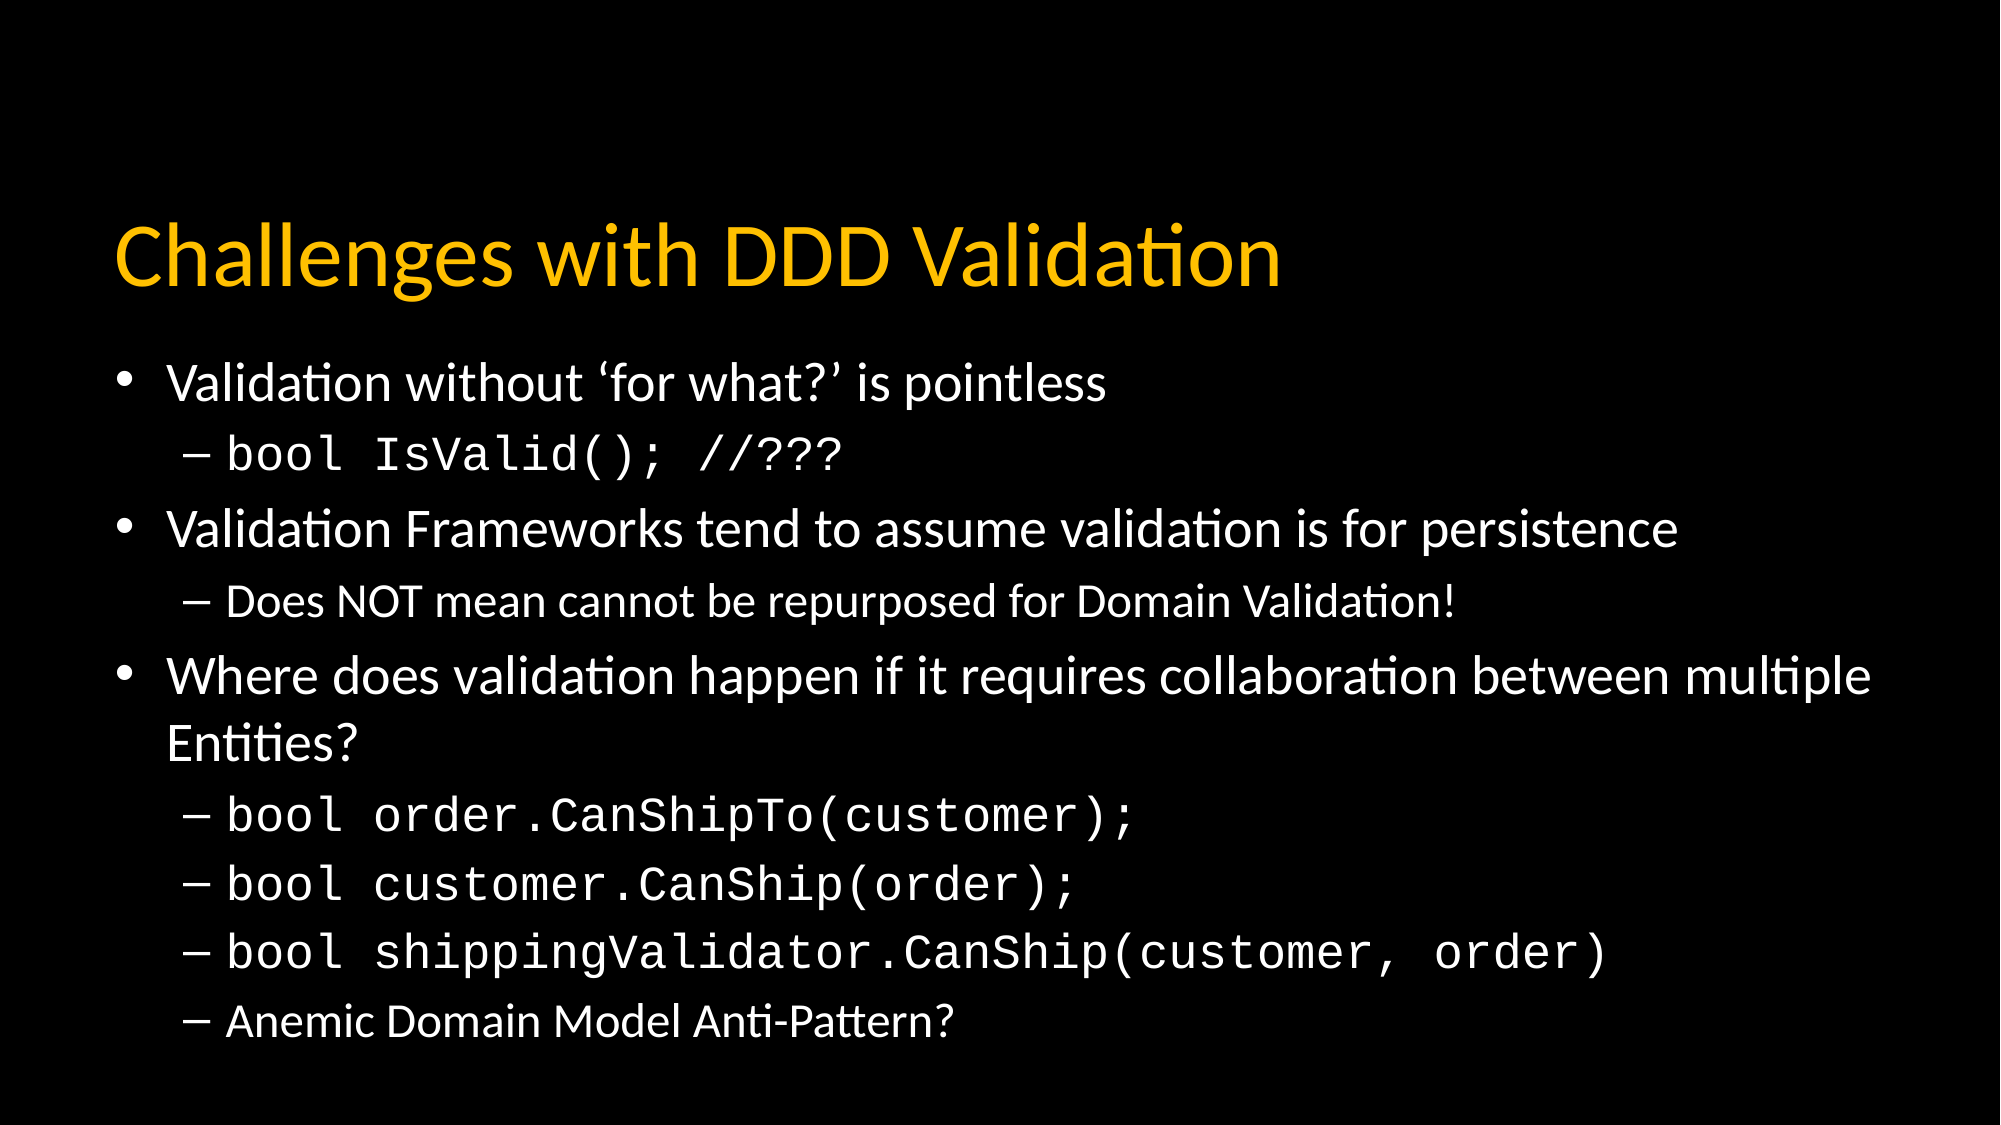

# Challenges with DDD Validation
Validation without ‘for what?’ is pointless
bool IsValid(); //???
Validation Frameworks tend to assume validation is for persistence
Does NOT mean cannot be repurposed for Domain Validation!
Where does validation happen if it requires collaboration between multiple Entities?
bool order.CanShipTo(customer);
bool customer.CanShip(order);
bool shippingValidator.CanShip(customer, order)
Anemic Domain Model Anti-Pattern?